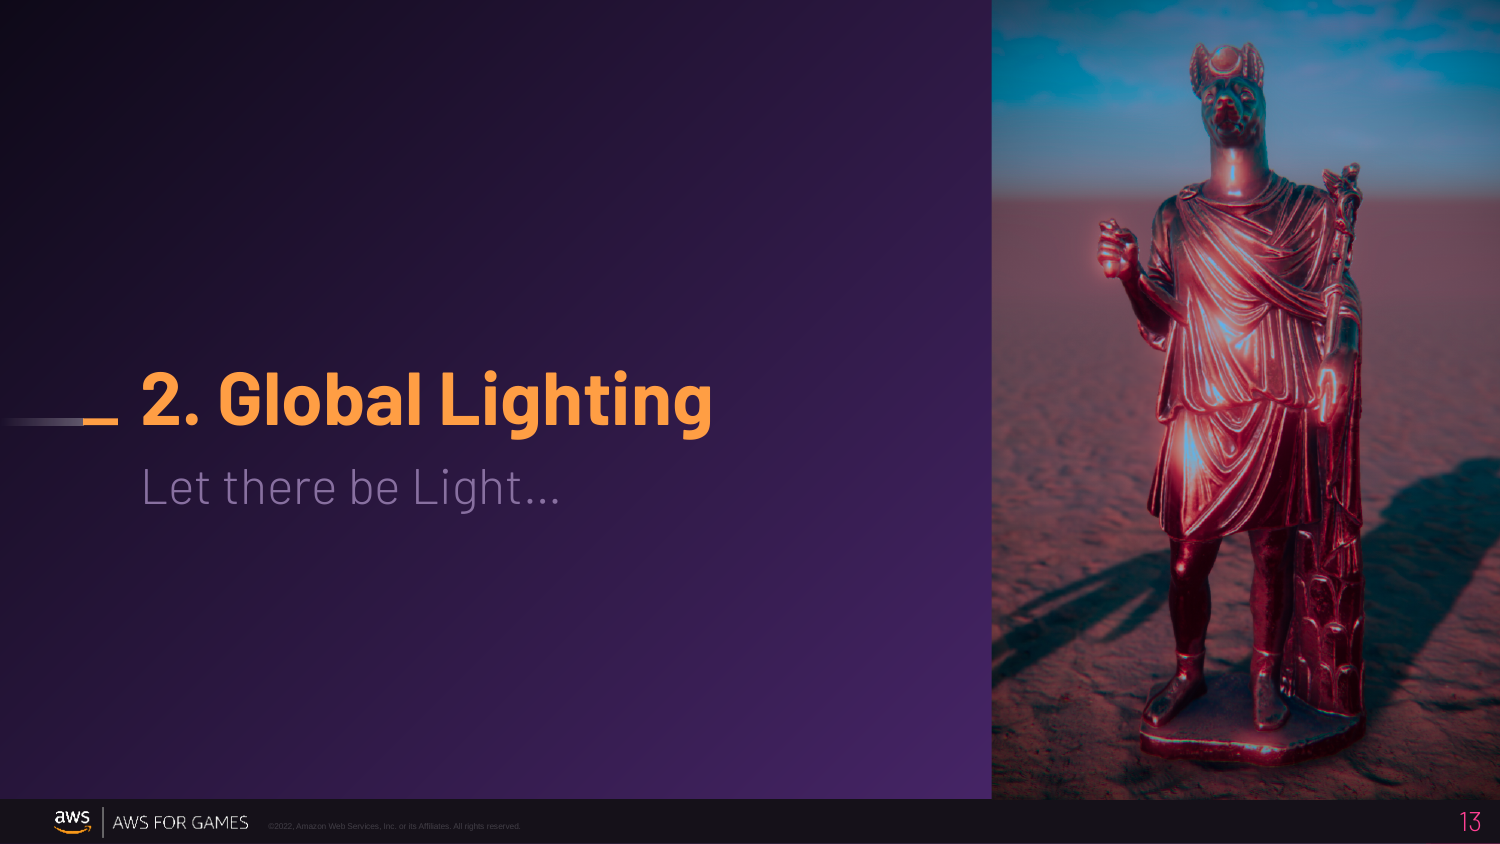

# 2. Global Lighting
Let there be Light…
13